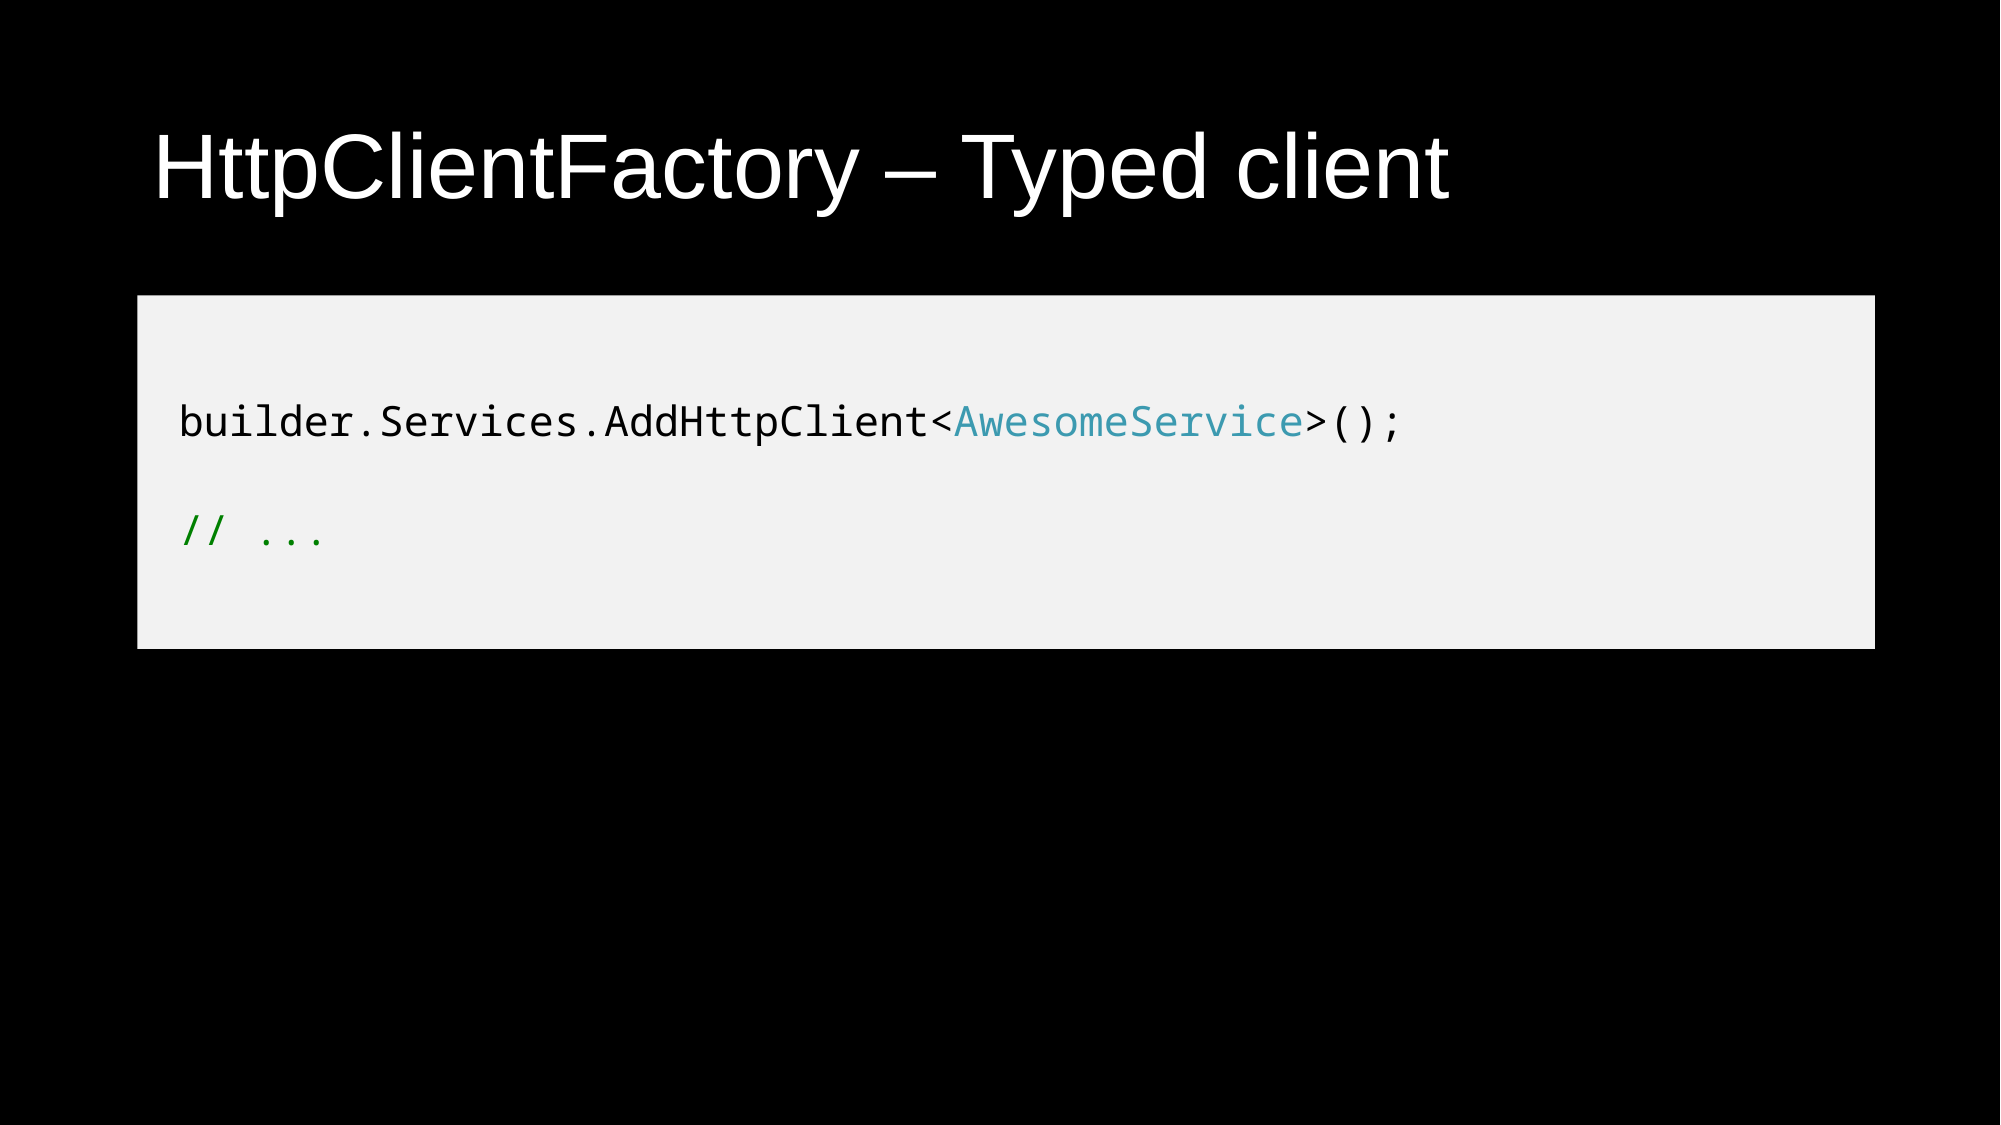

# HttpClientFactory – Typed client

builder.Services.AddHttpClient<AwesomeService>();

// ...